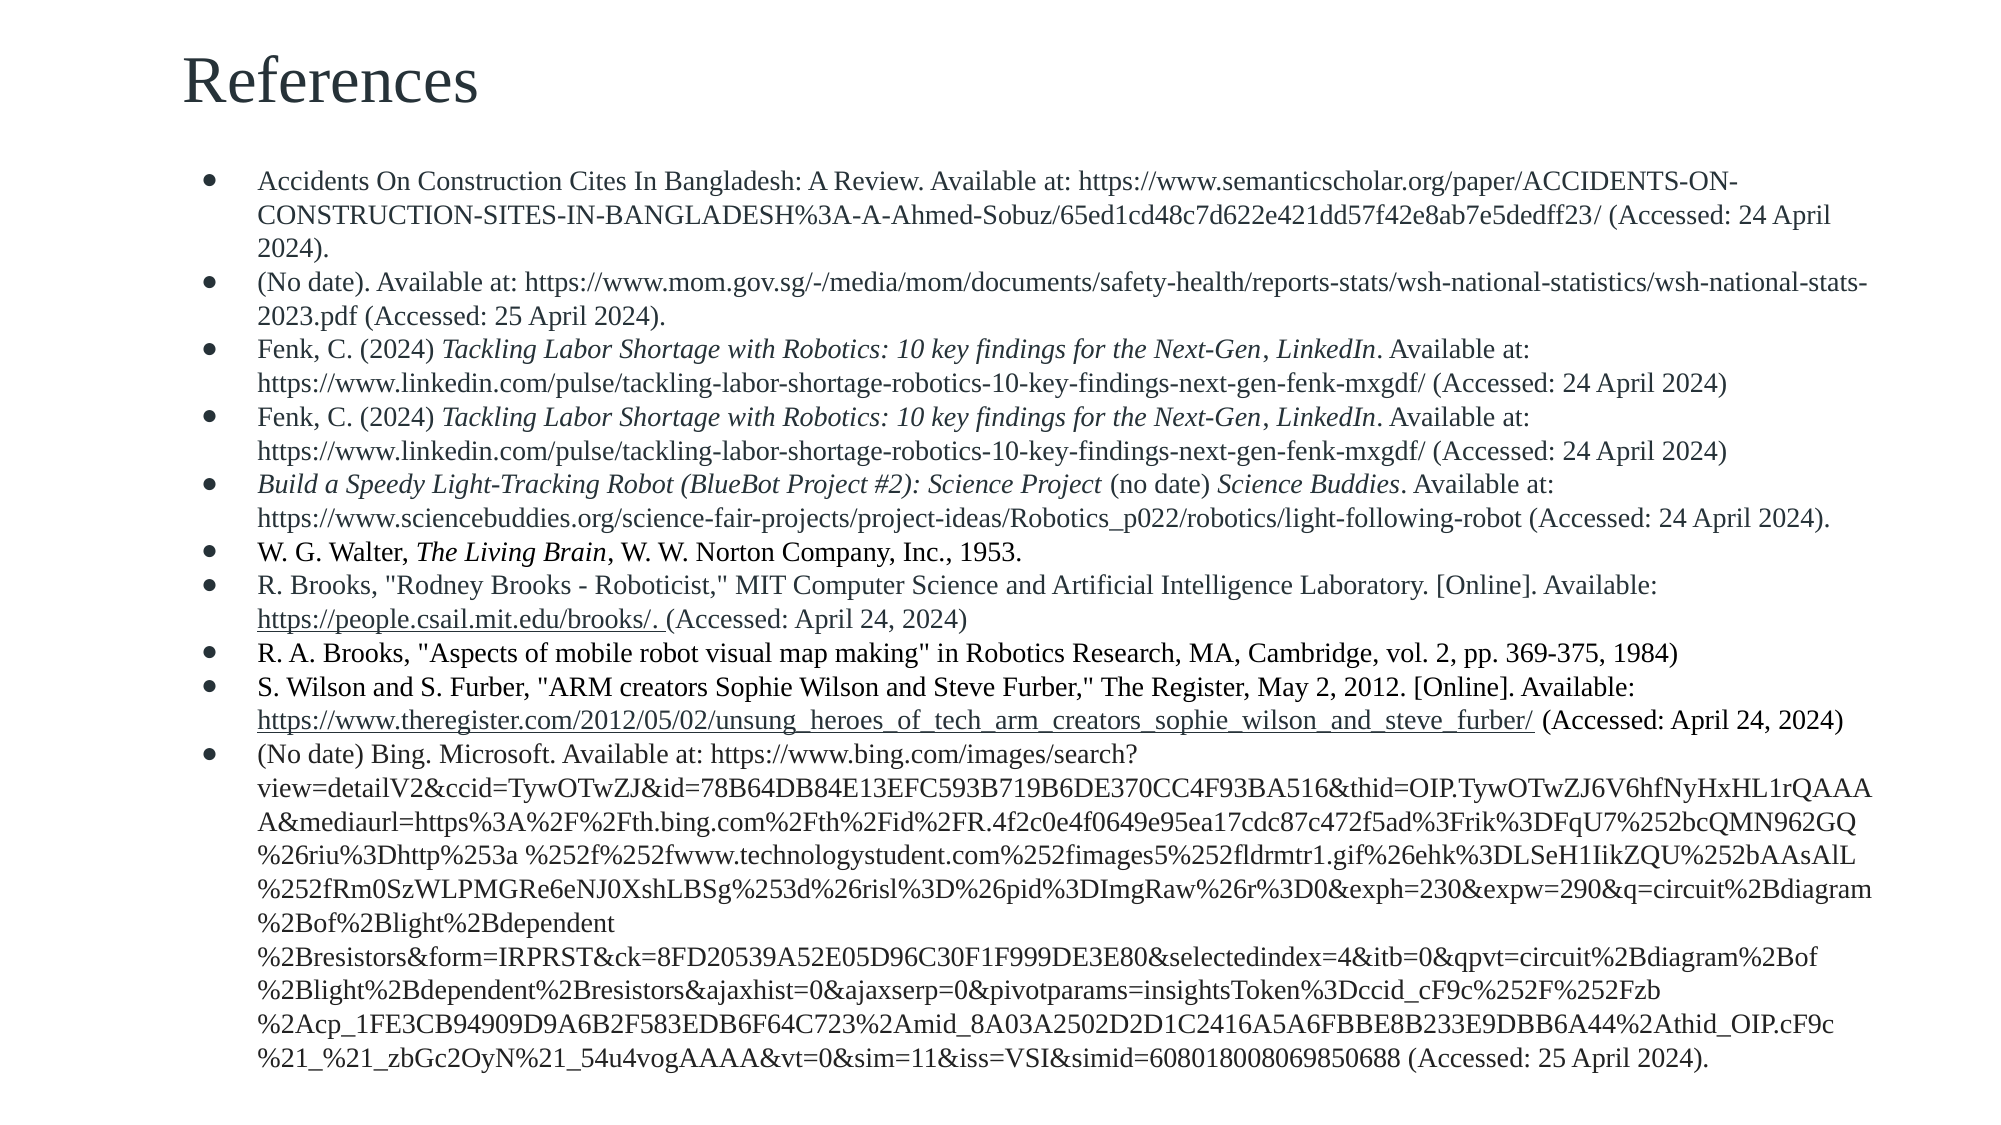

0
# References
Accidents On Construction Cites In Bangladesh: A Review. Available at: https://www.semanticscholar.org/paper/ACCIDENTS-ON-CONSTRUCTION-SITES-IN-BANGLADESH%3A-A-Ahmed-Sobuz/65ed1cd48c7d622e421dd57f42e8ab7e5dedff23/ (Accessed: 24 April 2024).
(No date). Available at: https://www.mom.gov.sg/-/media/mom/documents/safety-health/reports-stats/wsh-national-statistics/wsh-national-stats-2023.pdf (Accessed: 25 April 2024).
Fenk, C. (2024) Tackling Labor Shortage with Robotics: 10 key findings for the Next-Gen, LinkedIn. Available at: https://www.linkedin.com/pulse/tackling-labor-shortage-robotics-10-key-findings-next-gen-fenk-mxgdf/ (Accessed: 24 April 2024)
Fenk, C. (2024) Tackling Labor Shortage with Robotics: 10 key findings for the Next-Gen, LinkedIn. Available at: https://www.linkedin.com/pulse/tackling-labor-shortage-robotics-10-key-findings-next-gen-fenk-mxgdf/ (Accessed: 24 April 2024)
Build a Speedy Light-Tracking Robot (BlueBot Project #2): Science Project (no date) Science Buddies. Available at: https://www.sciencebuddies.org/science-fair-projects/project-ideas/Robotics_p022/robotics/light-following-robot (Accessed: 24 April 2024).
W. G. Walter, The Living Brain, W. W. Norton Company, Inc., 1953.
R. Brooks, "Rodney Brooks - Roboticist," MIT Computer Science and Artificial Intelligence Laboratory. [Online]. Available: https://people.csail.mit.edu/brooks/. (Accessed: April 24, 2024)
R. A. Brooks, "Aspects of mobile robot visual map making" in Robotics Research, MA, Cambridge, vol. 2, pp. 369-375, 1984)
S. Wilson and S. Furber, "ARM creators Sophie Wilson and Steve Furber," The Register, May 2, 2012. [Online]. Available: https://www.theregister.com/2012/05/02/unsung_heroes_of_tech_arm_creators_sophie_wilson_and_steve_furber/ (Accessed: April 24, 2024)
(No date) Bing. Microsoft. Available at: https://www.bing.com/images/search?view=detailV2&ccid=TywOTwZJ&id=78B64DB84E13EFC593B719B6DE370CC4F93BA516&thid=OIP.TywOTwZJ6V6hfNyHxHL1rQAAAA&mediaurl=https%3A%2F%2Fth.bing.com%2Fth%2Fid%2FR.4f2c0e4f0649e95ea17cdc87c472f5ad%3Frik%3DFqU7%252bcQMN962GQ%26riu%3Dhttp%253a %252f%252fwww.technologystudent.com%252fimages5%252fldrmtr1.gif%26ehk%3DLSeH1IikZQU%252bAAsAlL%252fRm0SzWLPMGRe6eNJ0XshLBSg%253d%26risl%3D%26pid%3DImgRaw%26r%3D0&exph=230&expw=290&q=circuit%2Bdiagram%2Bof%2Blight%2Bdependent%2Bresistors&form=IRPRST&ck=8FD20539A52E05D96C30F1F999DE3E80&selectedindex=4&itb=0&qpvt=circuit%2Bdiagram%2Bof%2Blight%2Bdependent%2Bresistors&ajaxhist=0&ajaxserp=0&pivotparams=insightsToken%3Dccid_cF9c%252F%252Fzb%2Acp_1FE3CB94909D9A6B2F583EDB6F64C723%2Amid_8A03A2502D2D1C2416A5A6FBBE8B233E9DBB6A44%2Athid_OIP.cF9c%21_%21_zbGc2OyN%21_54u4vogAAAA&vt=0&sim=11&iss=VSI&simid=608018008069850688 (Accessed: 25 April 2024).